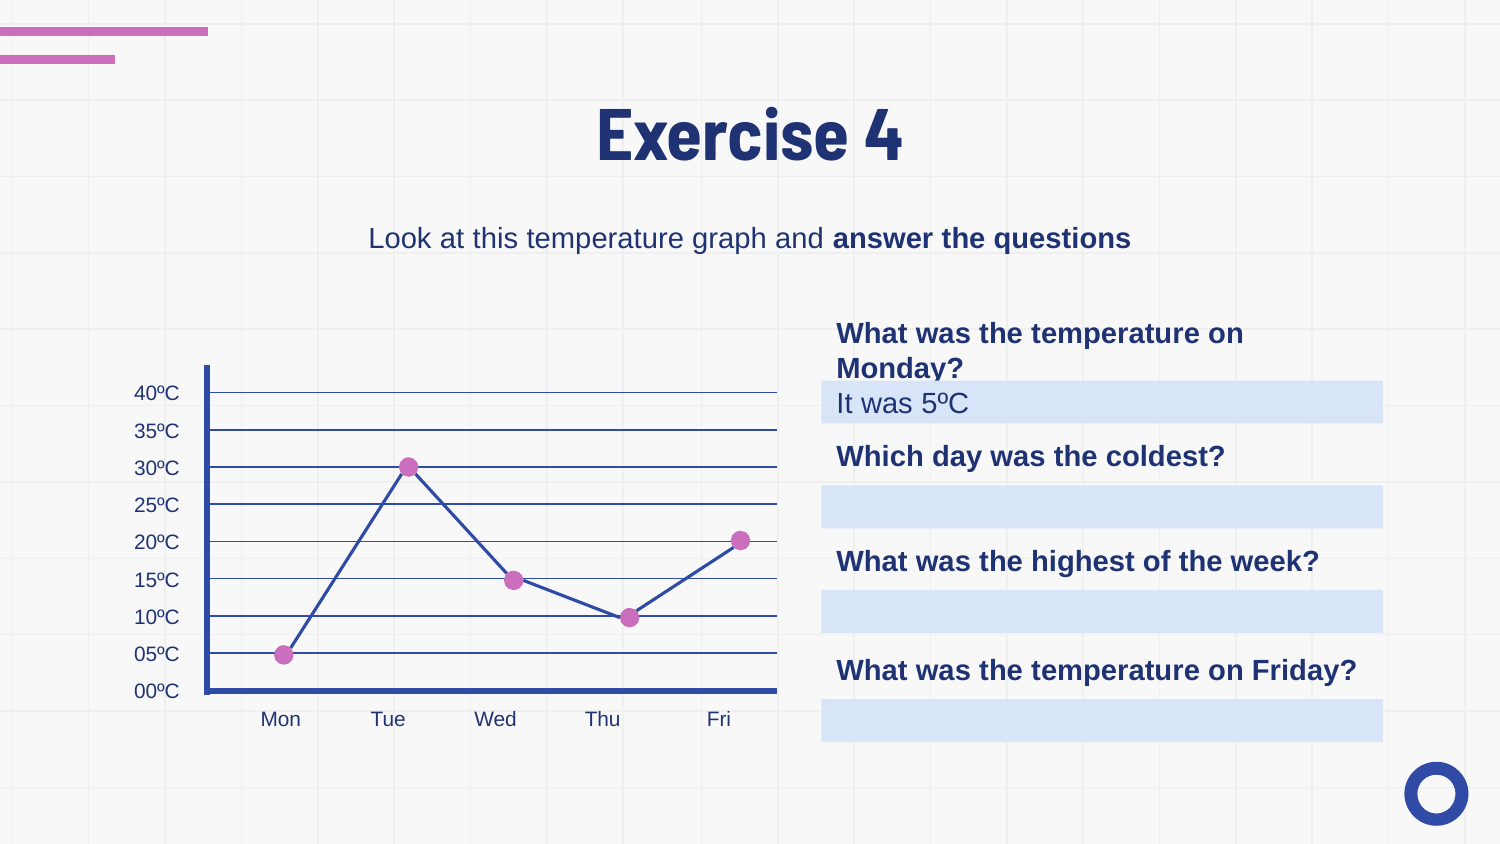

# Exercise 4
Look at this temperature graph and answer the questions
What was the temperature on Monday?
40ºC
35ºC
30ºC
25ºC
20ºC
15ºC
10ºC
05ºC
00ºC
Mon
Tue
Wed
Thu
Fri

It was 5ºC
Which day was the coldest?

What was the highest of the week?

What was the temperature on Friday?